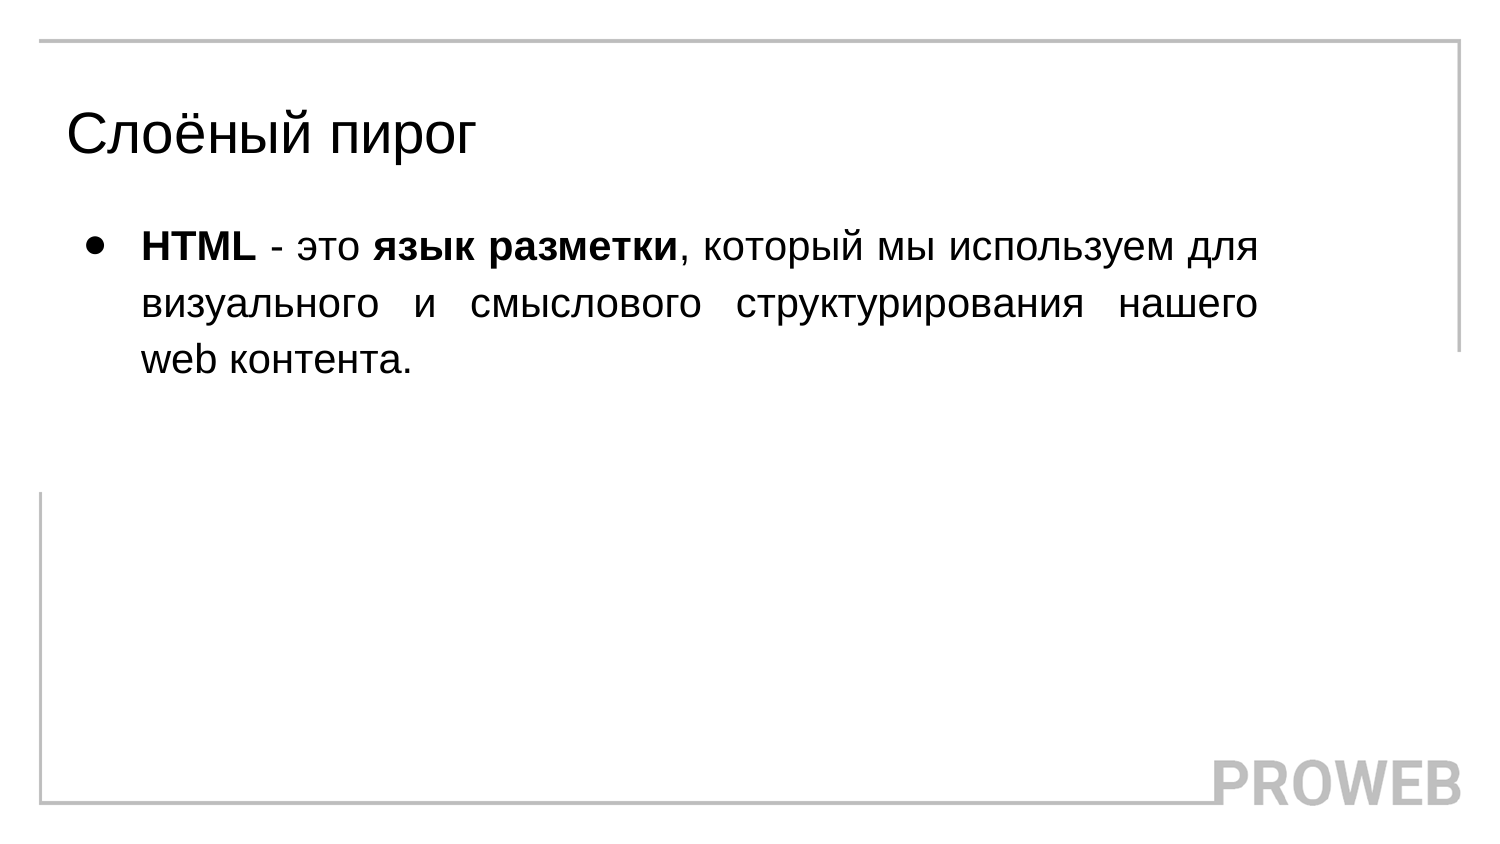

# Слоёный пирог
HTML - это язык разметки, который мы используем для визуального и смыслового структурирования нашего web контента.